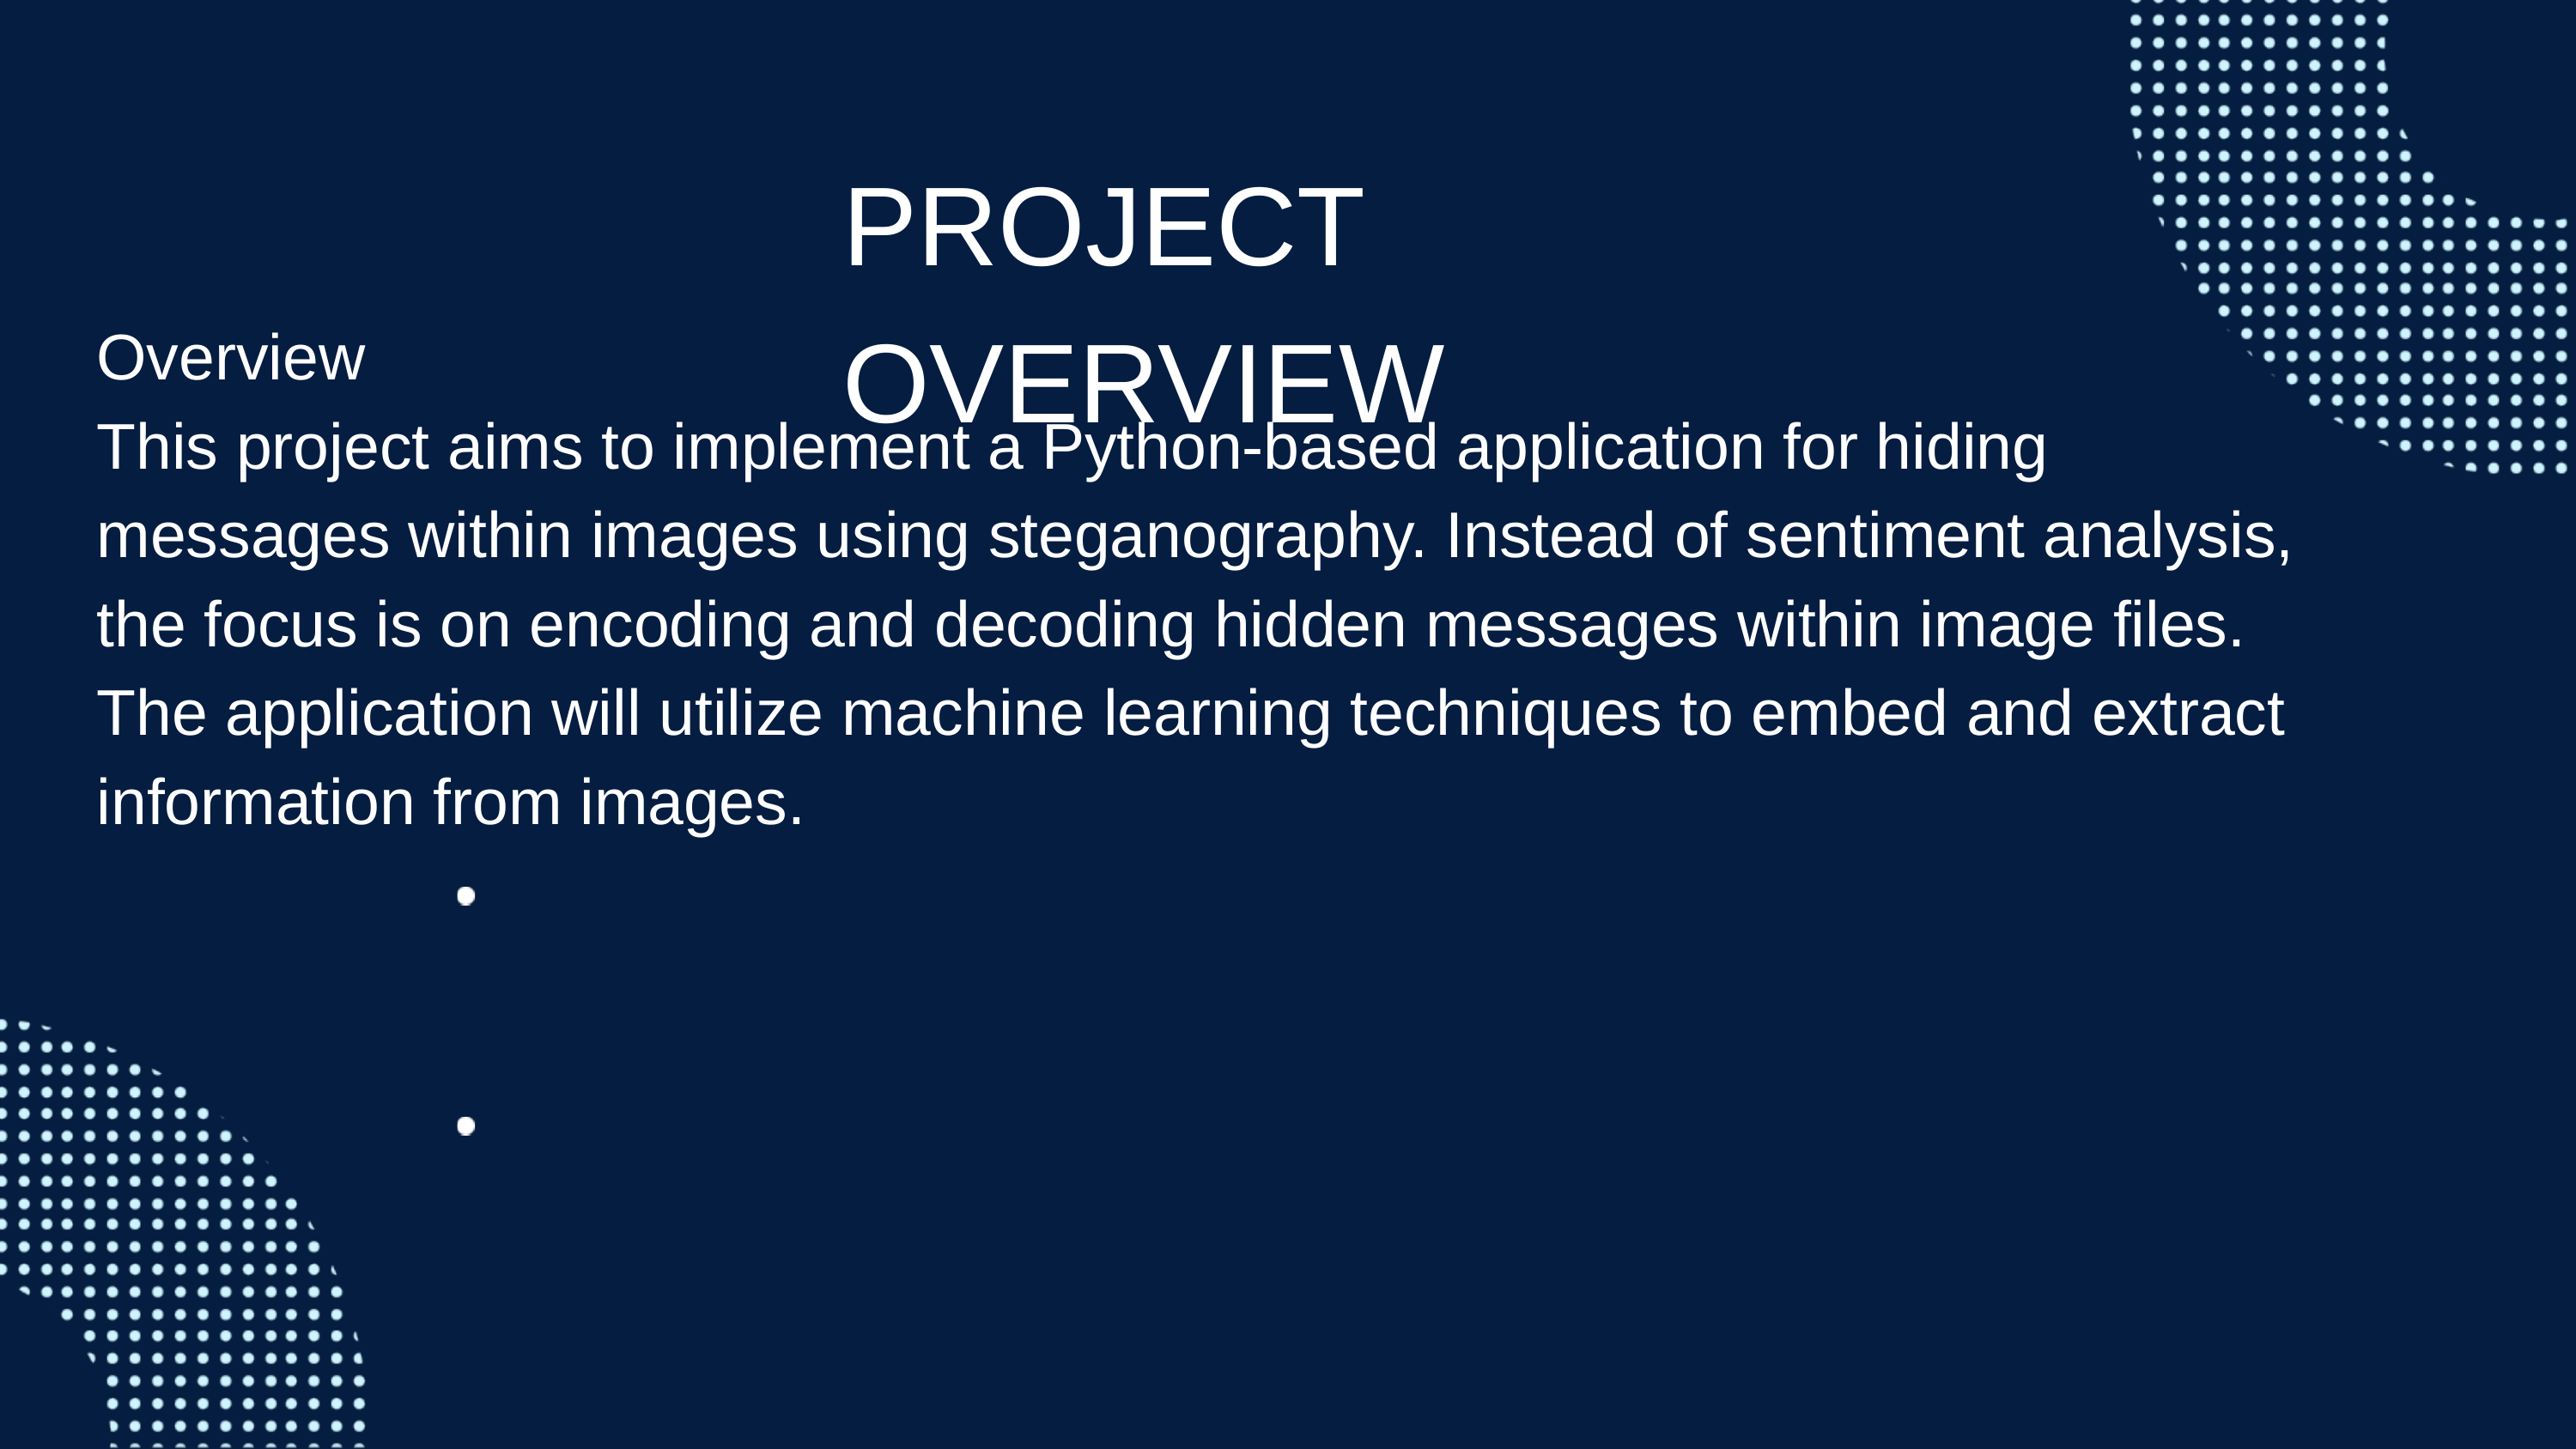

PROJECT OVERVIEW
Overview
This project aims to implement a Python-based application for hiding messages within images using steganography. Instead of sentiment analysis, the focus is on encoding and decoding hidden messages within image files. The application will utilize machine learning techniques to embed and extract information from images.